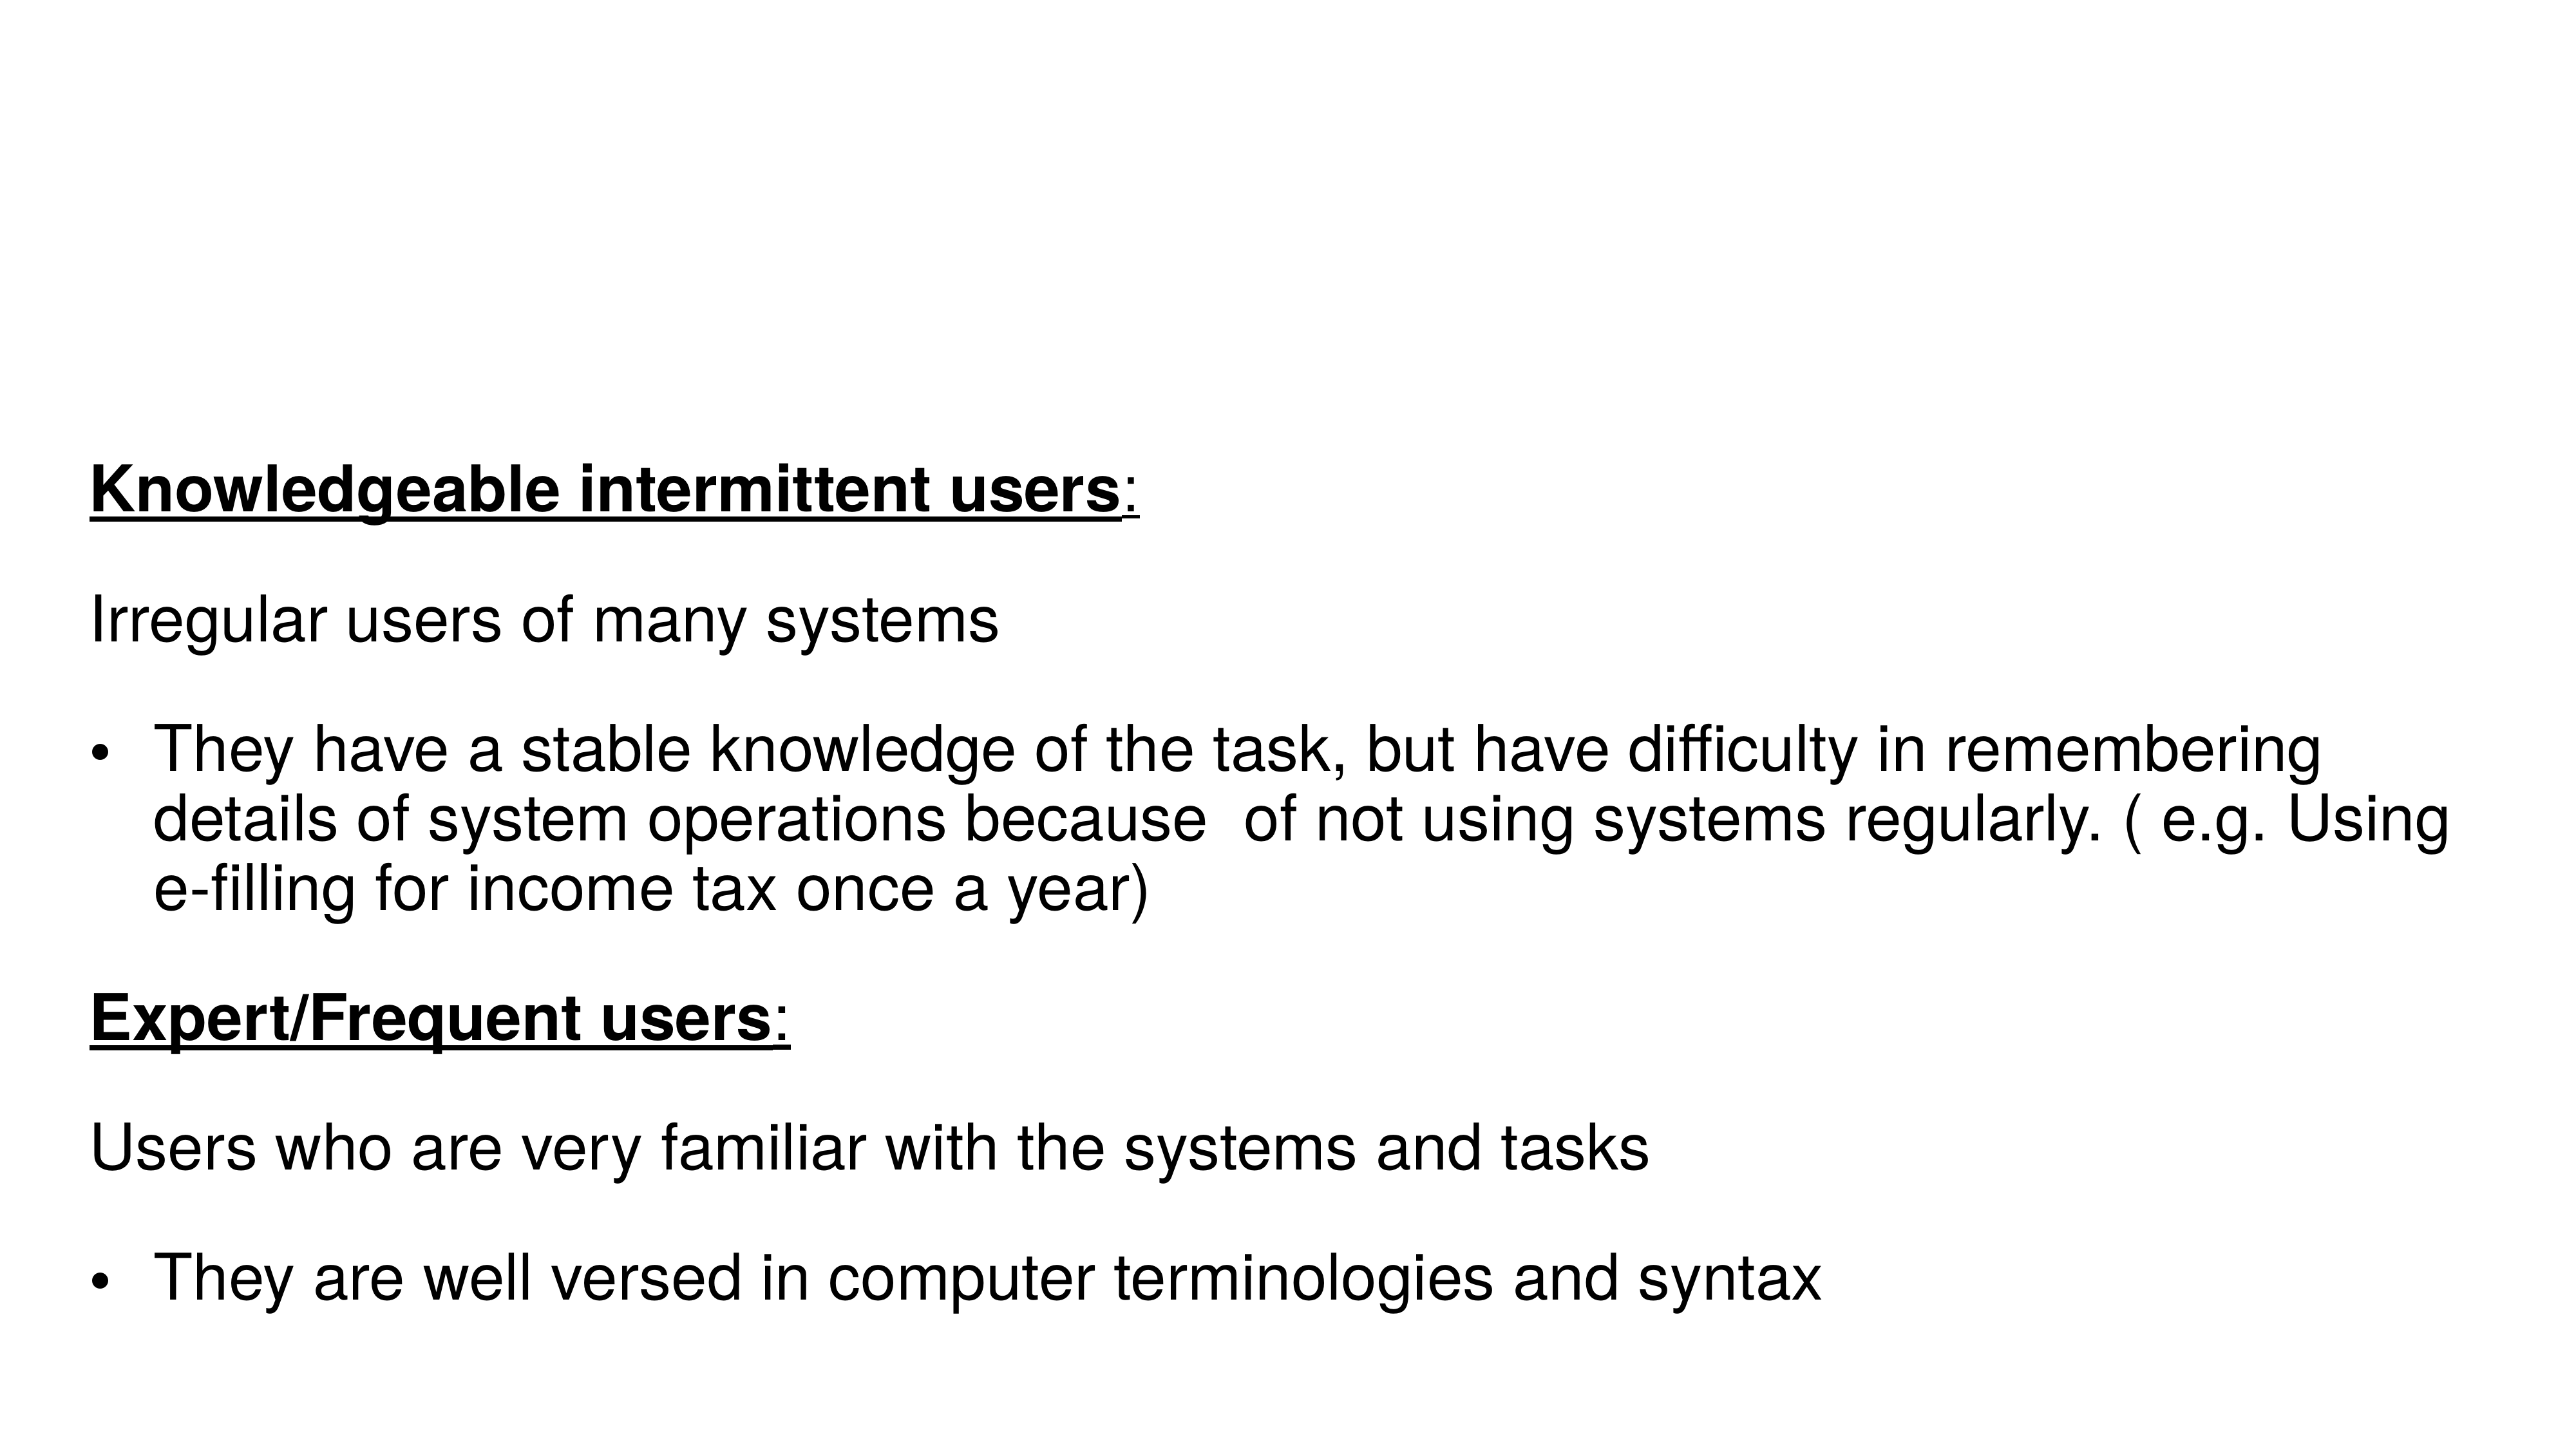

Knowledgeable intermittent users:
Irregular users of many systems
They have a stable knowledge of the task, but have difficulty in remembering details of system operations because  of not using systems regularly. ( e.g. Using e-filling for income tax once a year)
Expert/Frequent users:
Users who are very familiar with the systems and tasks
They are well versed in computer terminologies and syntax